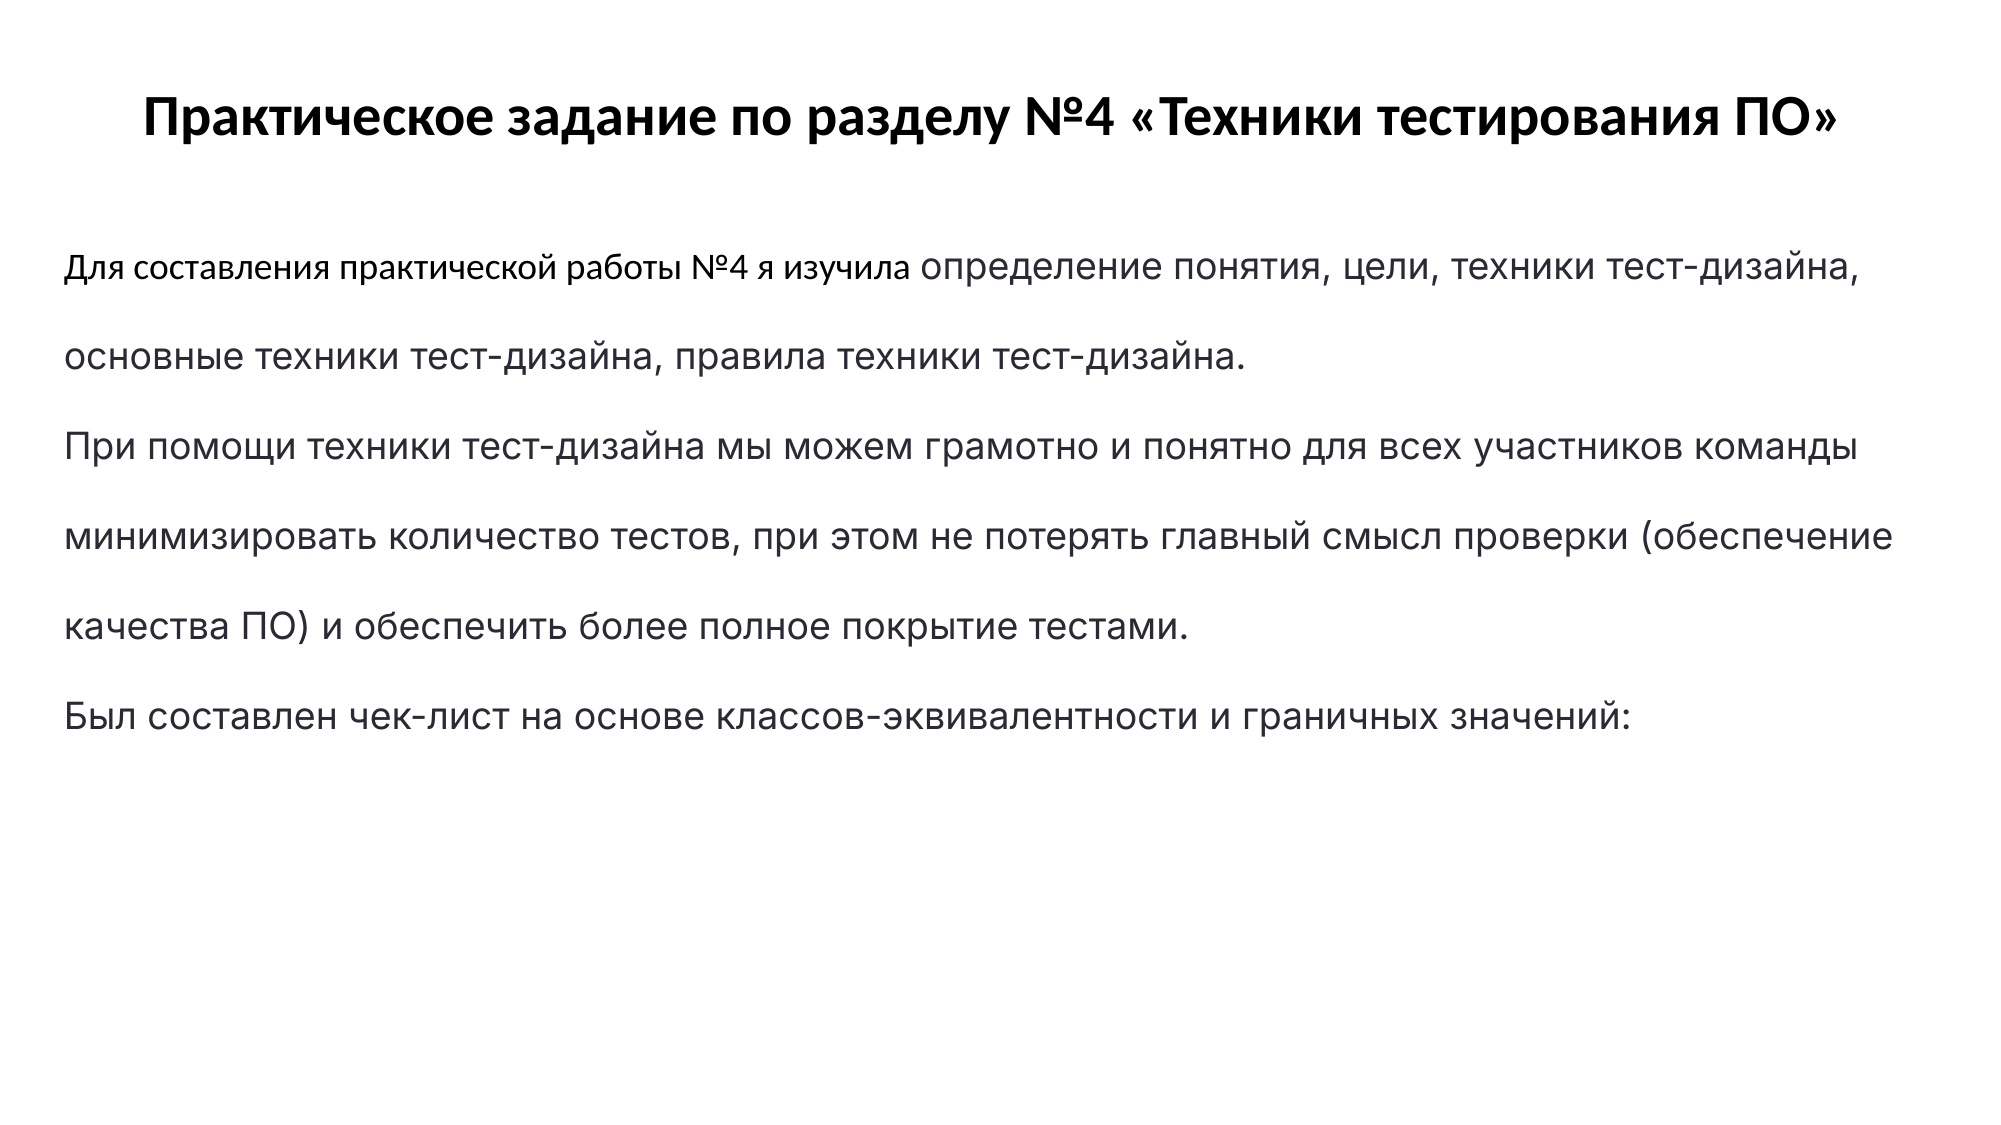

Практическое задание по разделу №4 «Техники тестирования ПО»
Для составления практической работы №4 я изучила определение понятия, цели, техники тест-дизайна, основные техники тест-дизайна, правила техники тест-дизайна.
При помощи техники тест-дизайна мы можем грамотно и понятно для всех участников команды минимизировать количество тестов, при этом не потерять главный смысл проверки (обеспечение качества ПО) и обеспечить более полное покрытие тестами.
Был составлен чек-лист на основе классов-эквивалентности и граничных значений: